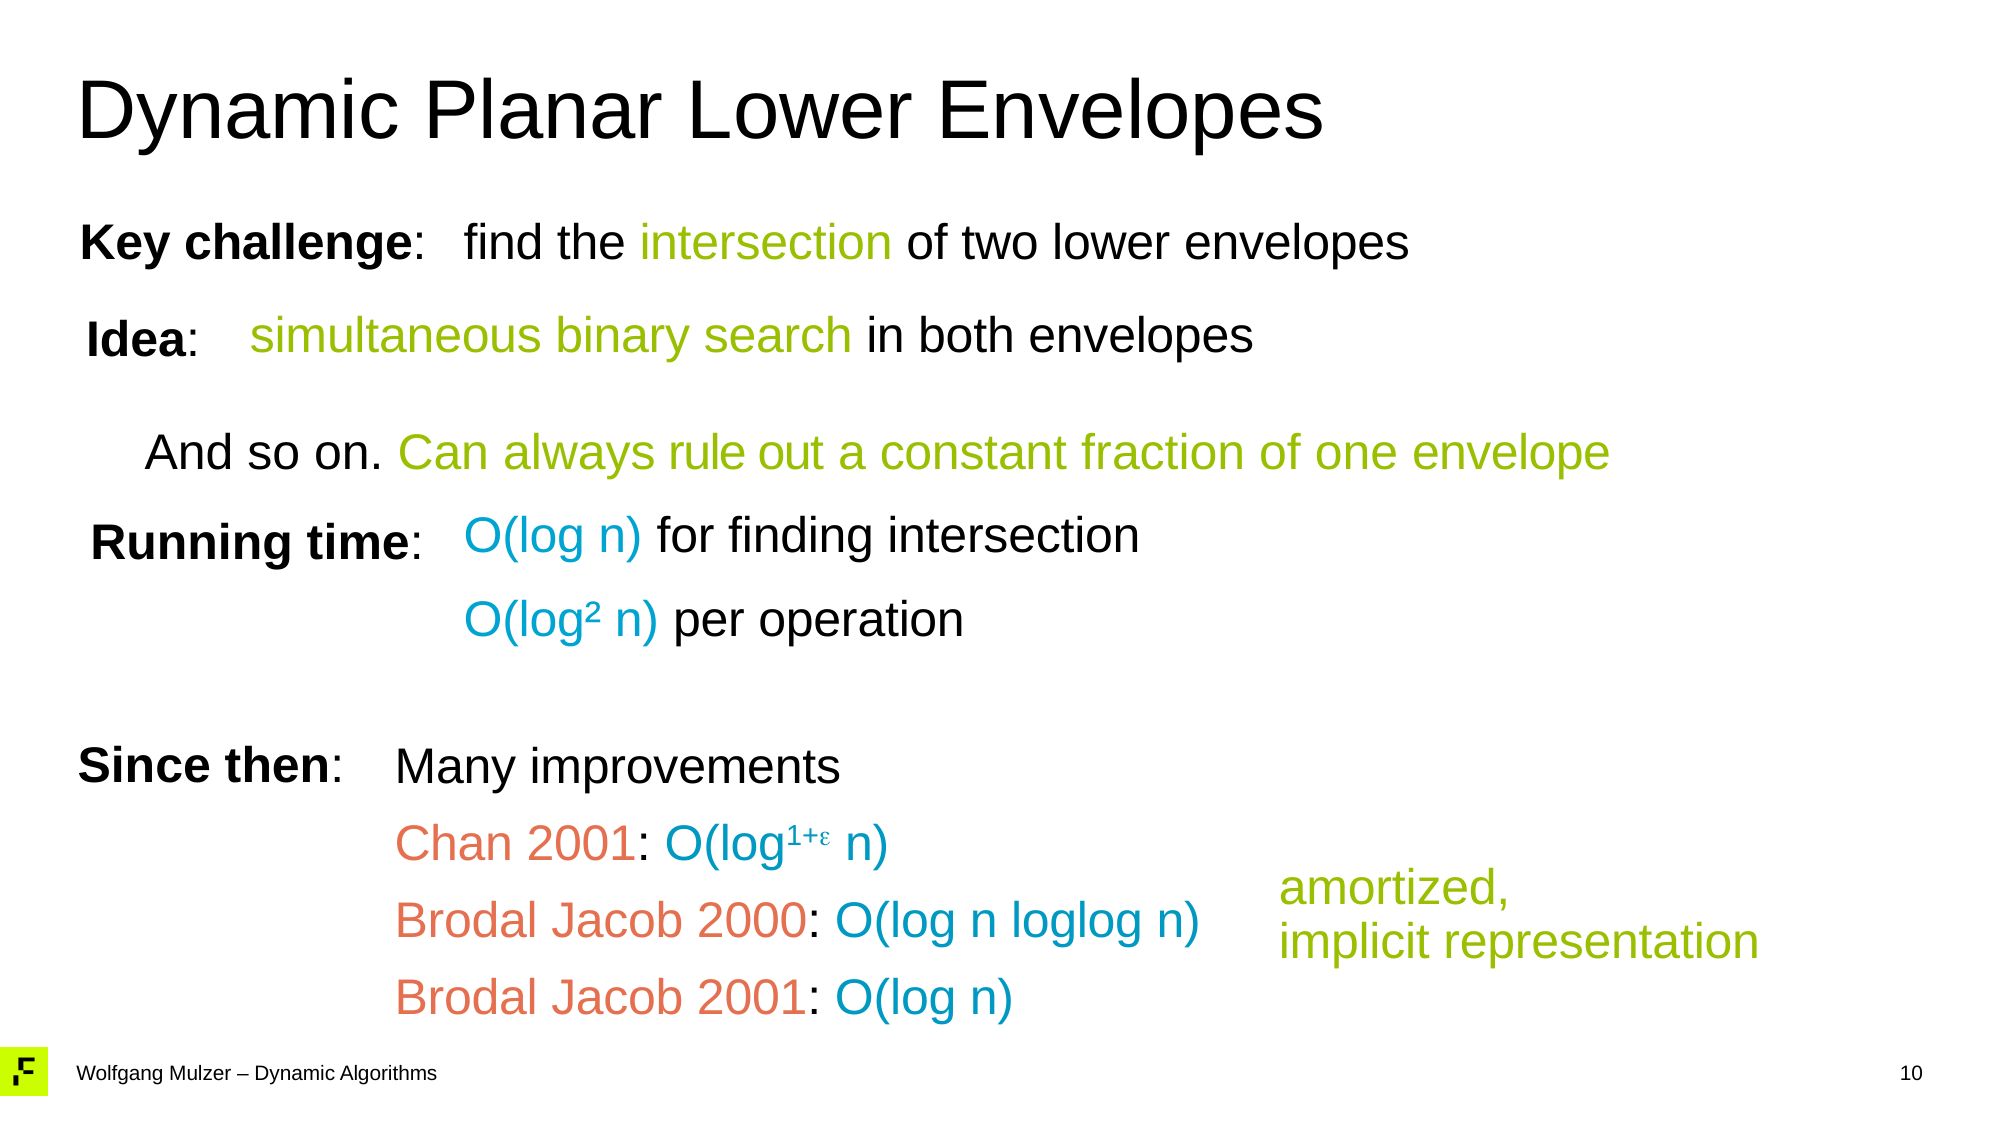

# Dynamic Planar Lower Envelopes
Key challenge:
find the intersection of two lower envelopes
Idea:
simultaneous binary search in both envelopes
And so on. Can always rule out a constant fraction of one envelope
Running time:
O(log n) for finding intersection
O(log² n) per operation
Since then:
Many improvements
Chan 2001: O(log1+ε n)
amortized,
implicit representation
Brodal Jacob 2000: O(log n loglog n)
Brodal Jacob 2001: O(log n)
10
Wolfgang Mulzer – Dynamic Algorithms